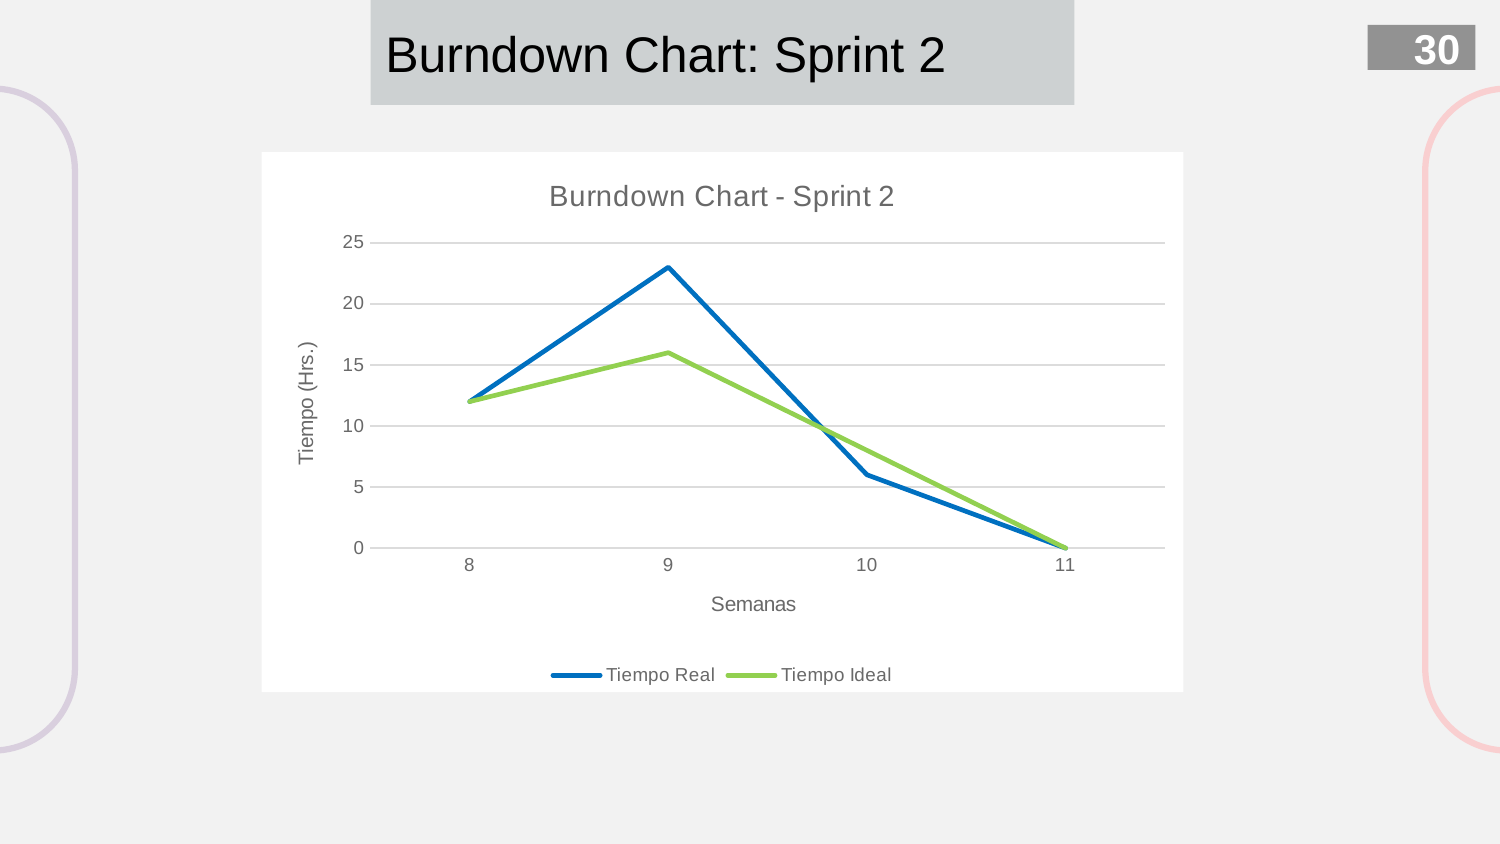

Burndown Chart: Sprint 2
30

### Chart: Burndown Chart - Sprint 2

| Category | Tiempo Real | Tiempo Ideal |
|---|---|---|
| 8 | 12.0 | 12.0 |
| 9 | 23.0 | 16.0 |
| 10 | 6.0 | 8.0 |
| 11 | 0.0 | 0.0 |